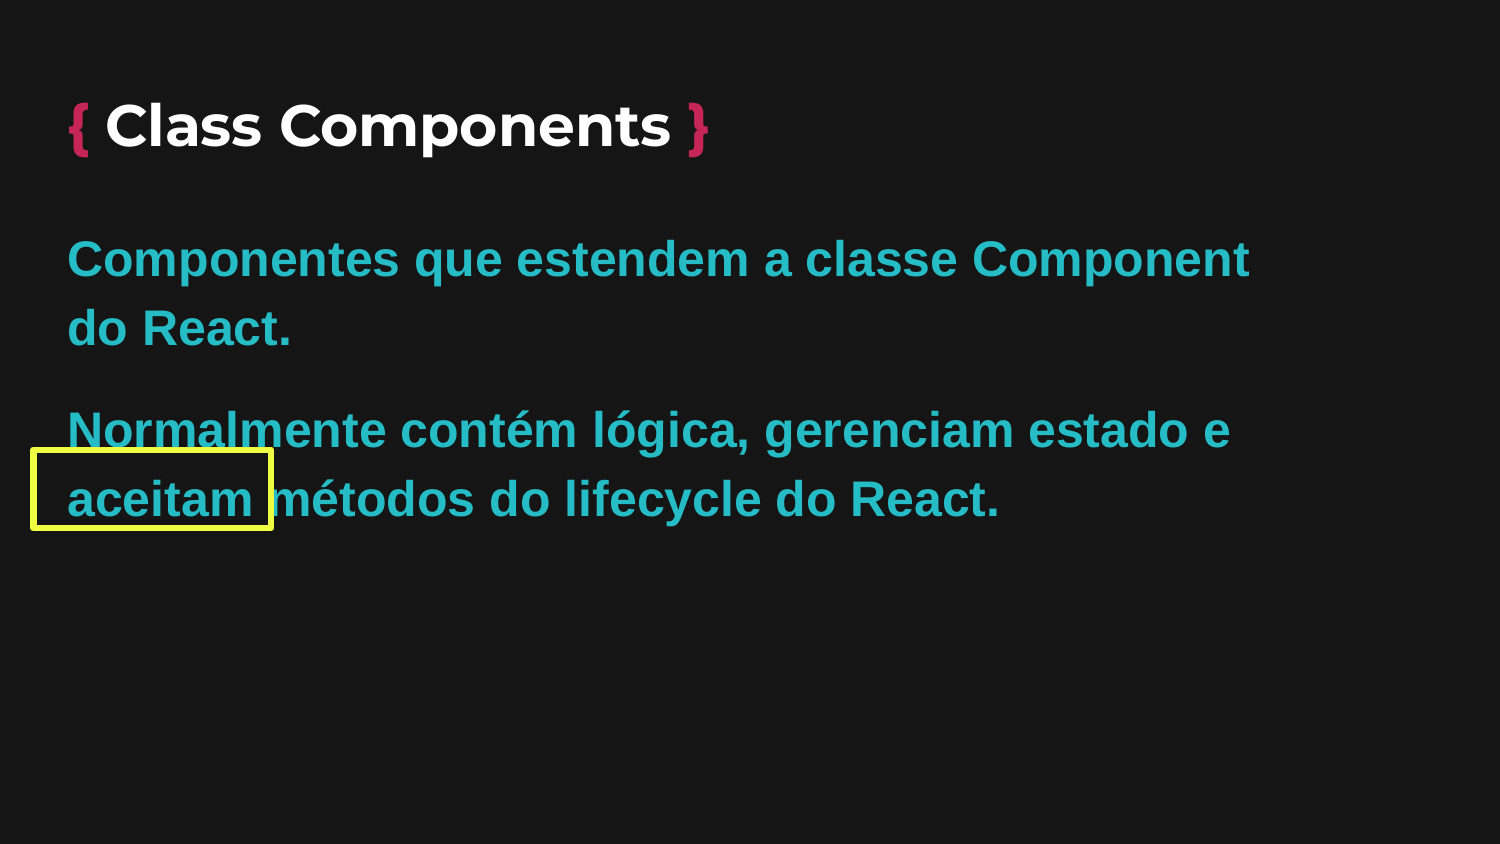

# { Class Components }
Componentes que estendem a classe Component do React.
Normalmente contém lógica, gerenciam estado e aceitam métodos do lifecycle do React.